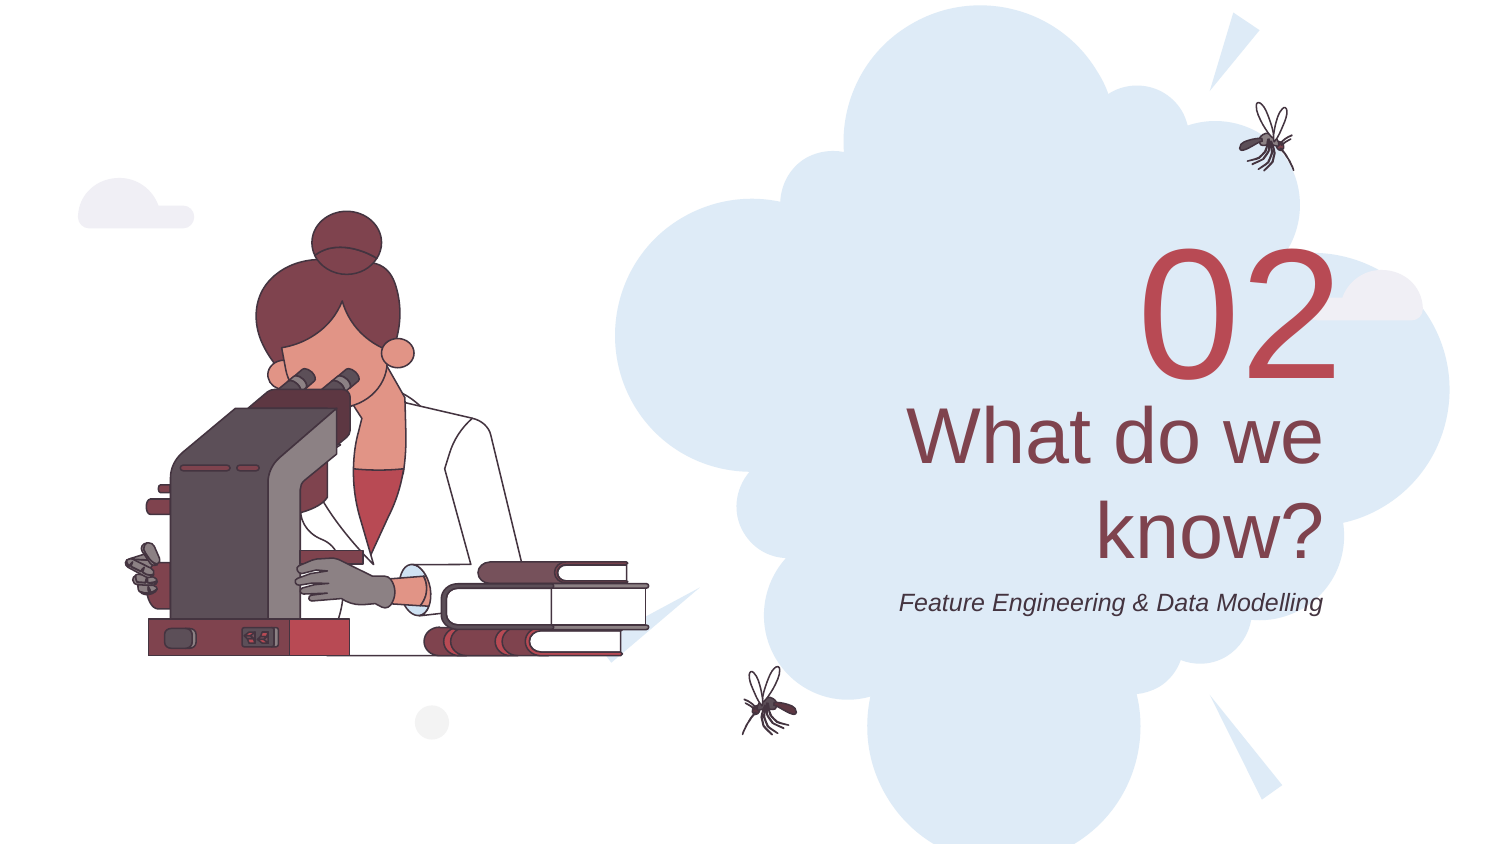

02

# What do we know?
Feature Engineering & Data Modelling